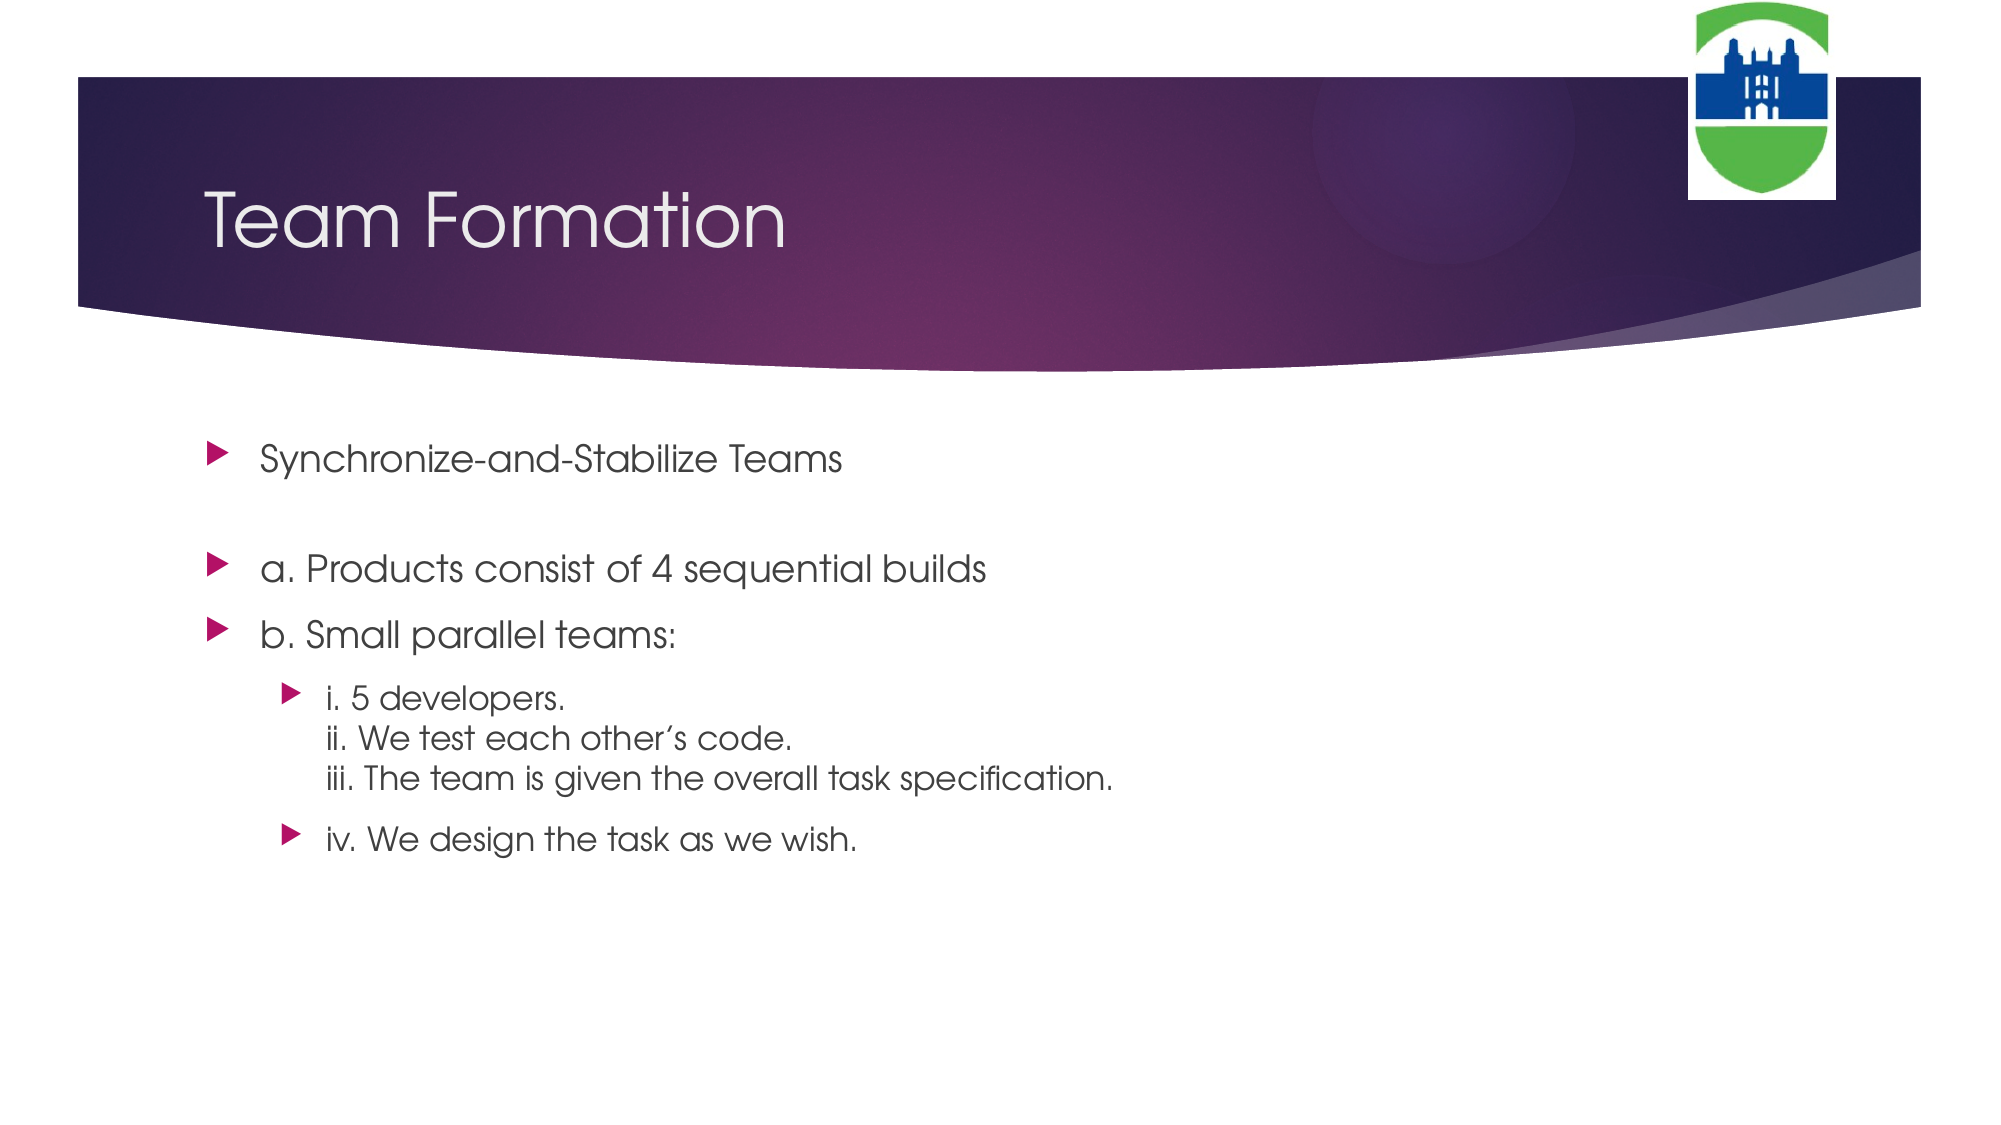

# Team Formation
Synchronize-and-Stabilize Teams
a. Products consist of 4 sequential builds
b. Small parallel teams:
i. 5 developers.
ii. We test each other’s code.
iii. The team is given the overall task specification.
iv. We design the task as we wish.